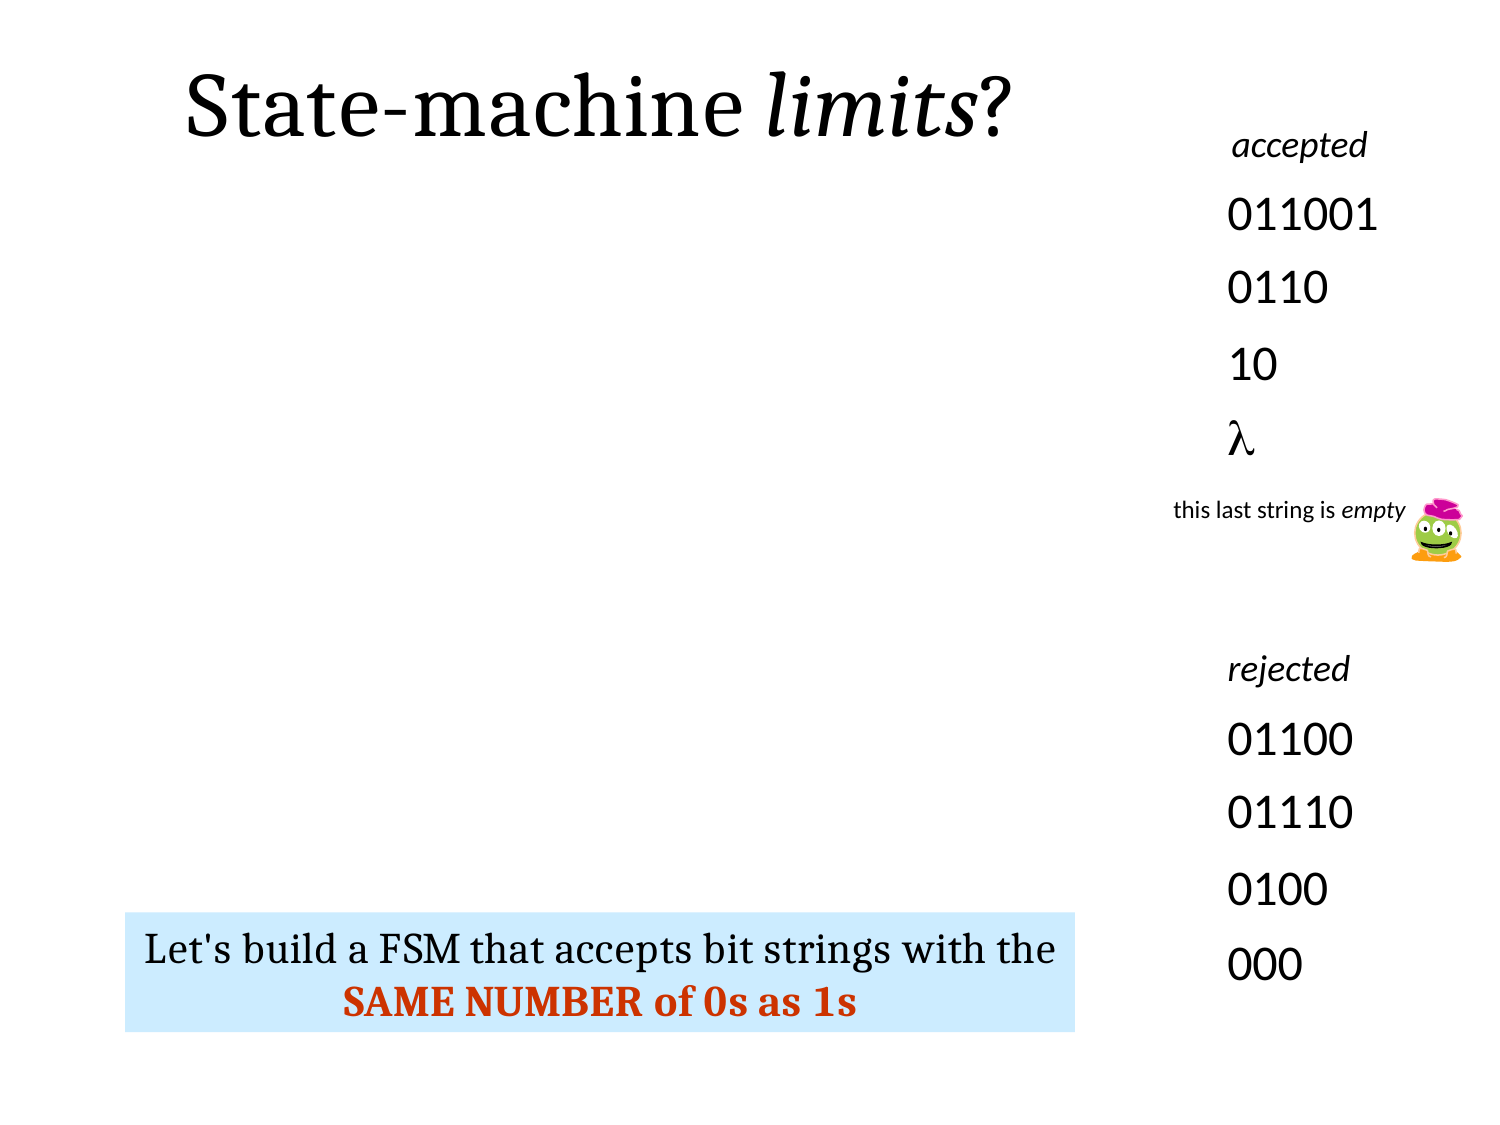

State-machine limits?
accepted
011001
0110
10
λ
this last string is empty

rejected
01100
01110
0100
Let's build a FSM that accepts bit strings with the SAME NUMBER of 0s as 1s
000